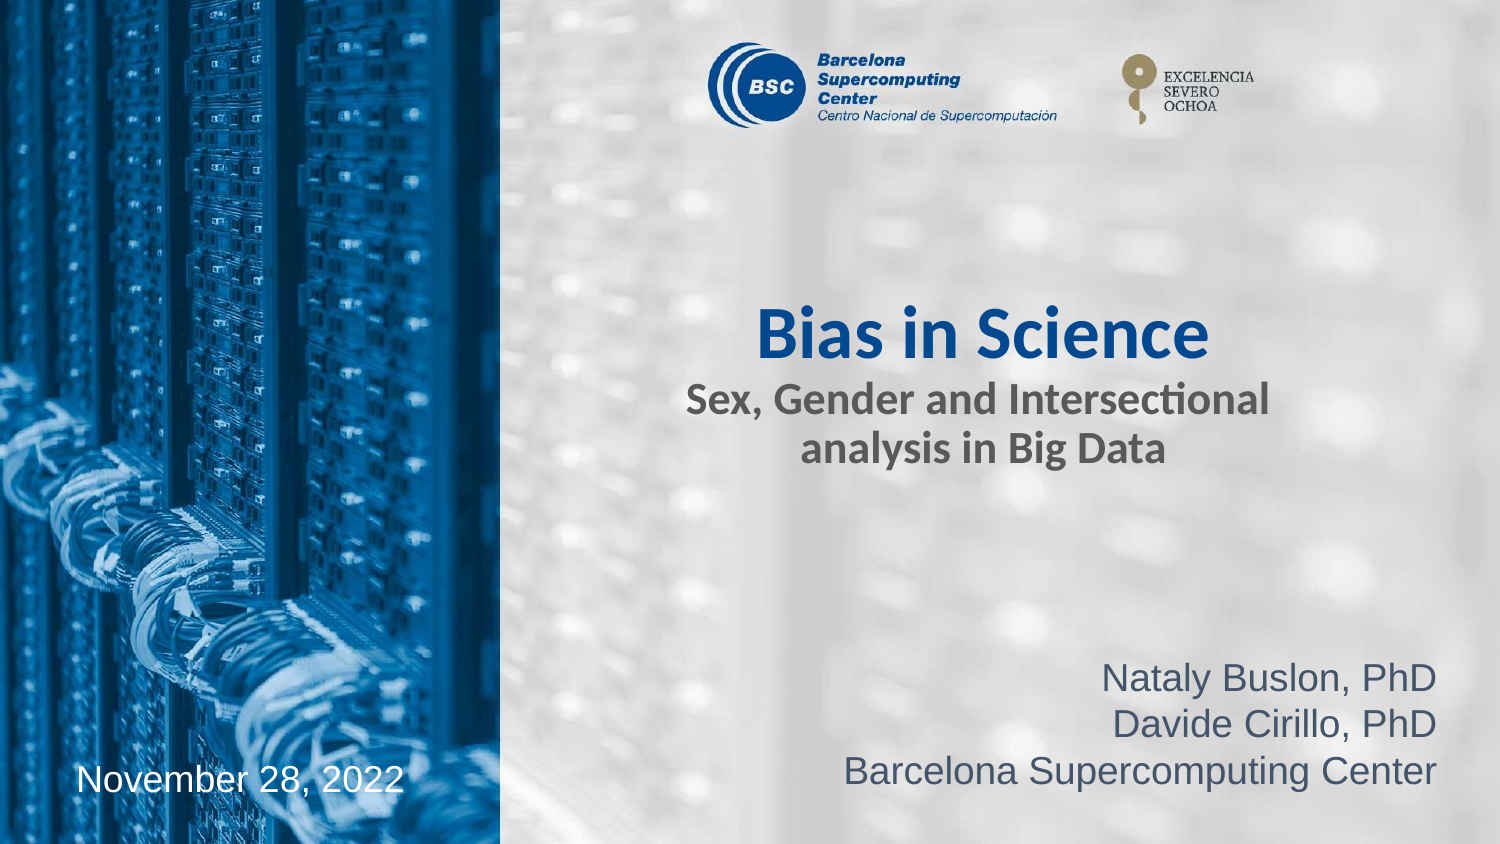

# Bias in Science
Sex, Gender and Intersectional
analysis in Big Data
Nataly Buslon, PhD
Davide Cirillo, PhD
Barcelona Supercomputing Center
November 28, 2022